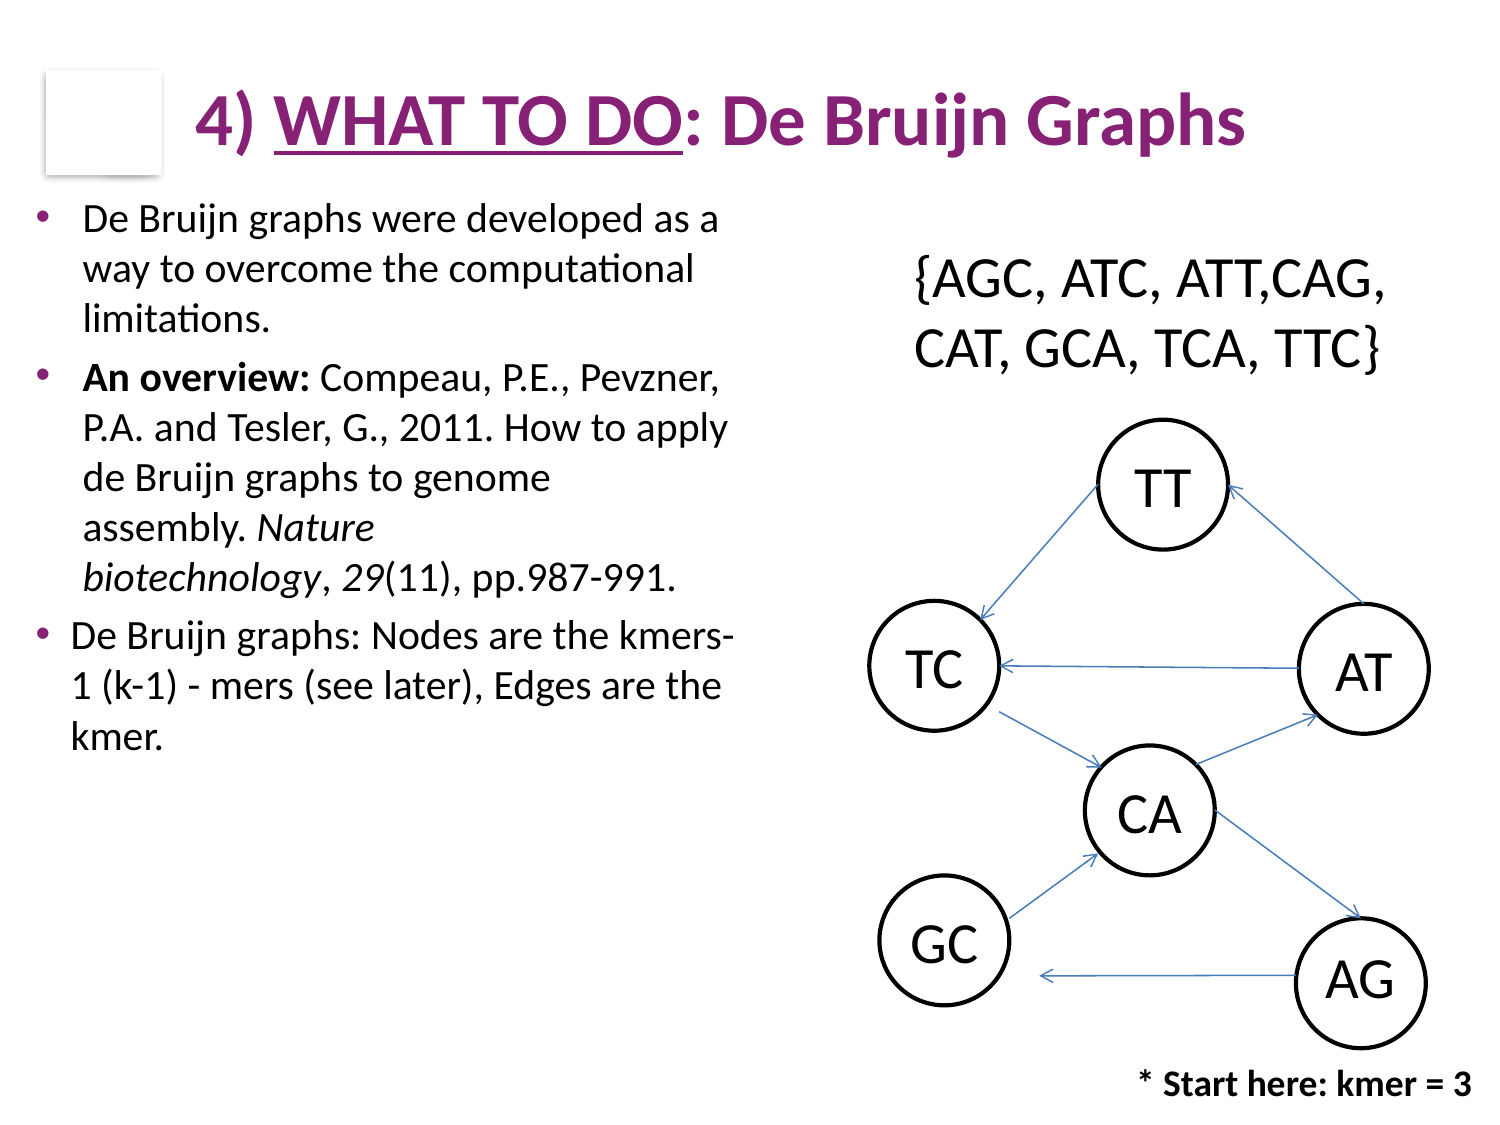

# 4) WHAT TO DO: De Bruijn Graphs

De Bruijn graphs were developed as a way to overcome the computational limitations.
An overview: Compeau, P.E., Pevzner, P.A. and Tesler, G., 2011. How to apply de Bruijn graphs to genome assembly. Nature biotechnology, 29(11), pp.987-991.
De Bruijn graphs: Nodes are the kmers-1 (k-1) - mers (see later), Edges are the kmer.

{AGC, ATC, ATT,CAG, CAT, GCA, TCA, TTC}

TT

TC

AT

CA

GC

AG
* Start here: kmer = 3